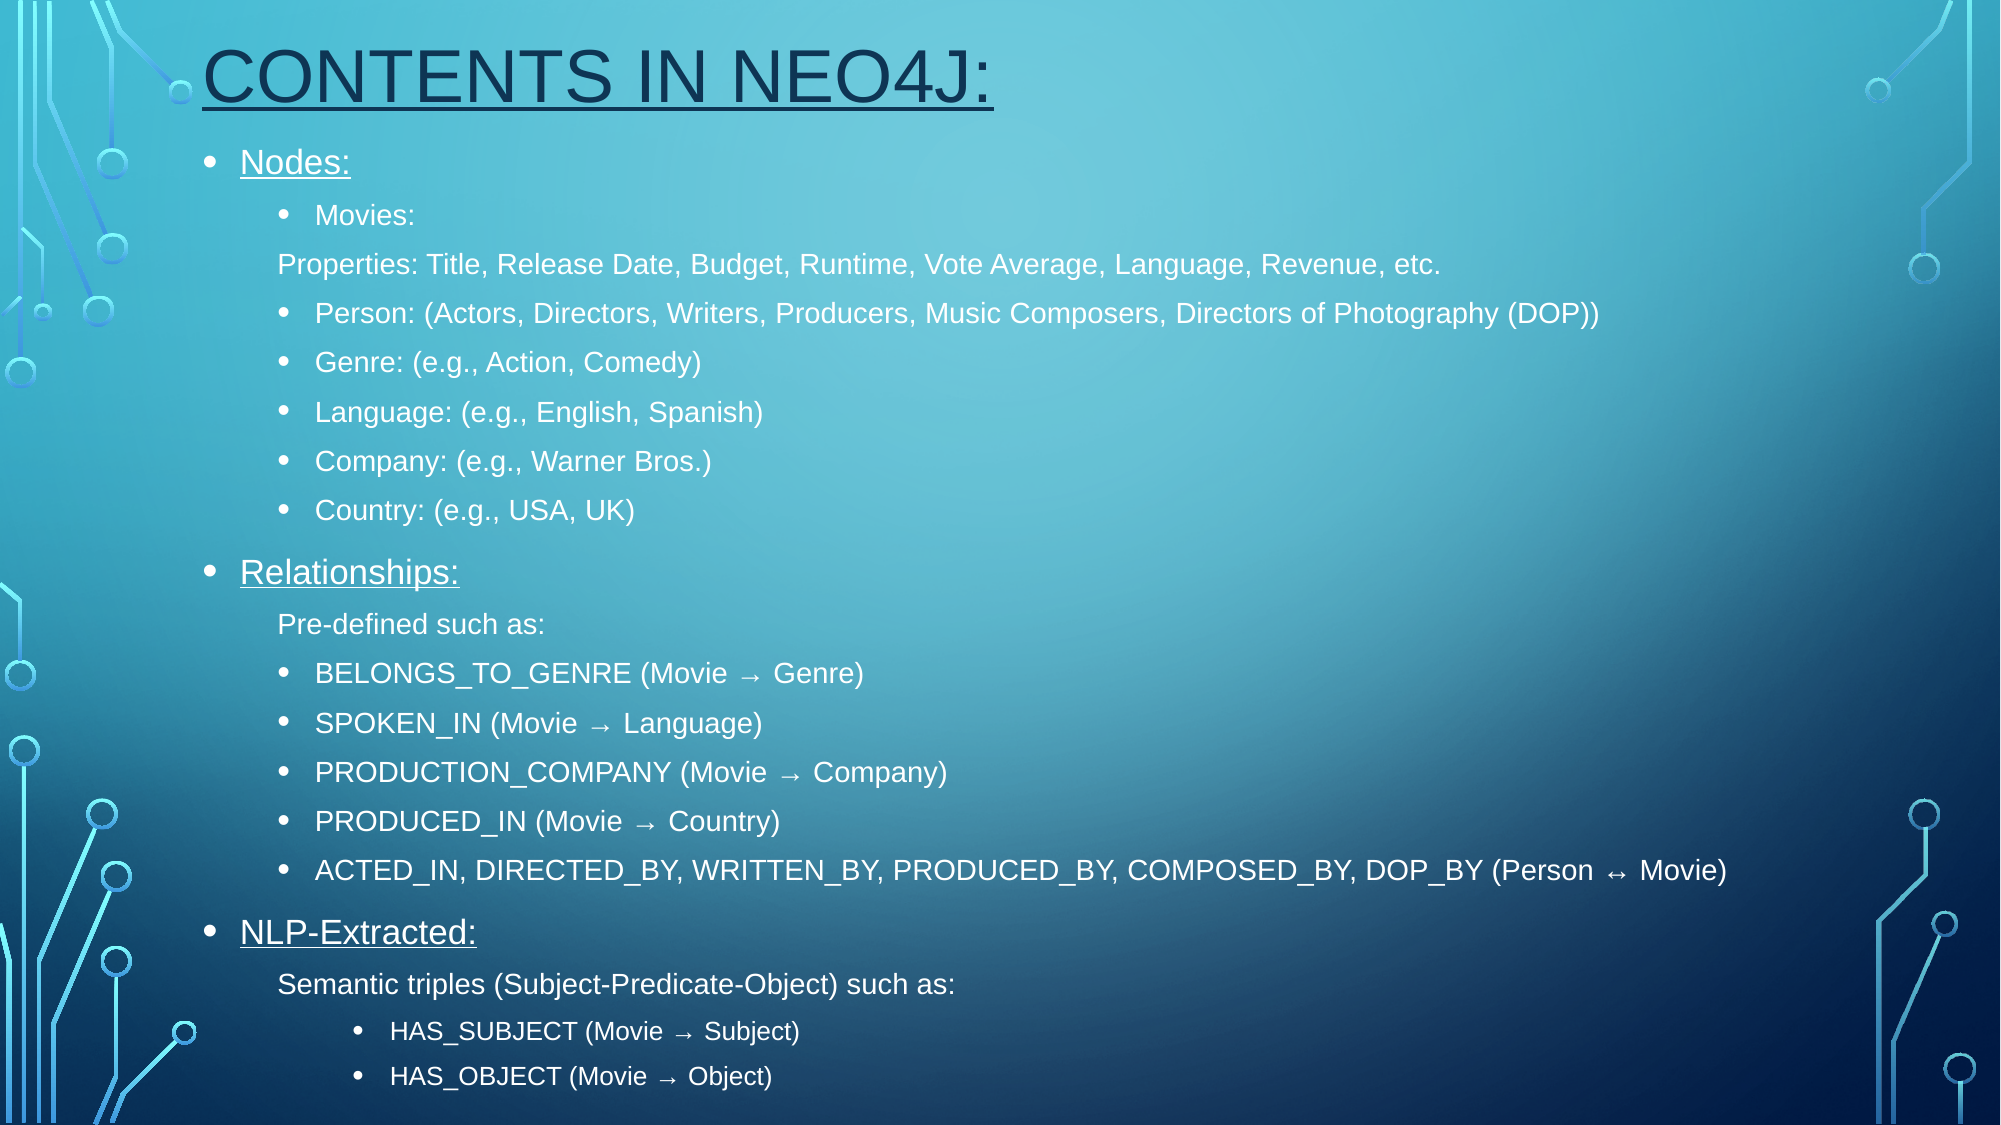

# Contents in neo4J:
Nodes:
Movies:
	Properties: Title, Release Date, Budget, Runtime, Vote Average, Language, Revenue, etc.
Person: (Actors, Directors, Writers, Producers, Music Composers, Directors of Photography (DOP))
Genre: (e.g., Action, Comedy)
Language: (e.g., English, Spanish)
Company: (e.g., Warner Bros.)
Country: (e.g., USA, UK)
Relationships:
Pre-defined such as:
BELONGS_TO_GENRE (Movie → Genre)
SPOKEN_IN (Movie → Language)
PRODUCTION_COMPANY (Movie → Company)
PRODUCED_IN (Movie → Country)
ACTED_IN, DIRECTED_BY, WRITTEN_BY, PRODUCED_BY, COMPOSED_BY, DOP_BY (Person ↔ Movie)
NLP-Extracted:
Semantic triples (Subject-Predicate-Object) such as:
HAS_SUBJECT (Movie → Subject)
HAS_OBJECT (Movie → Object)